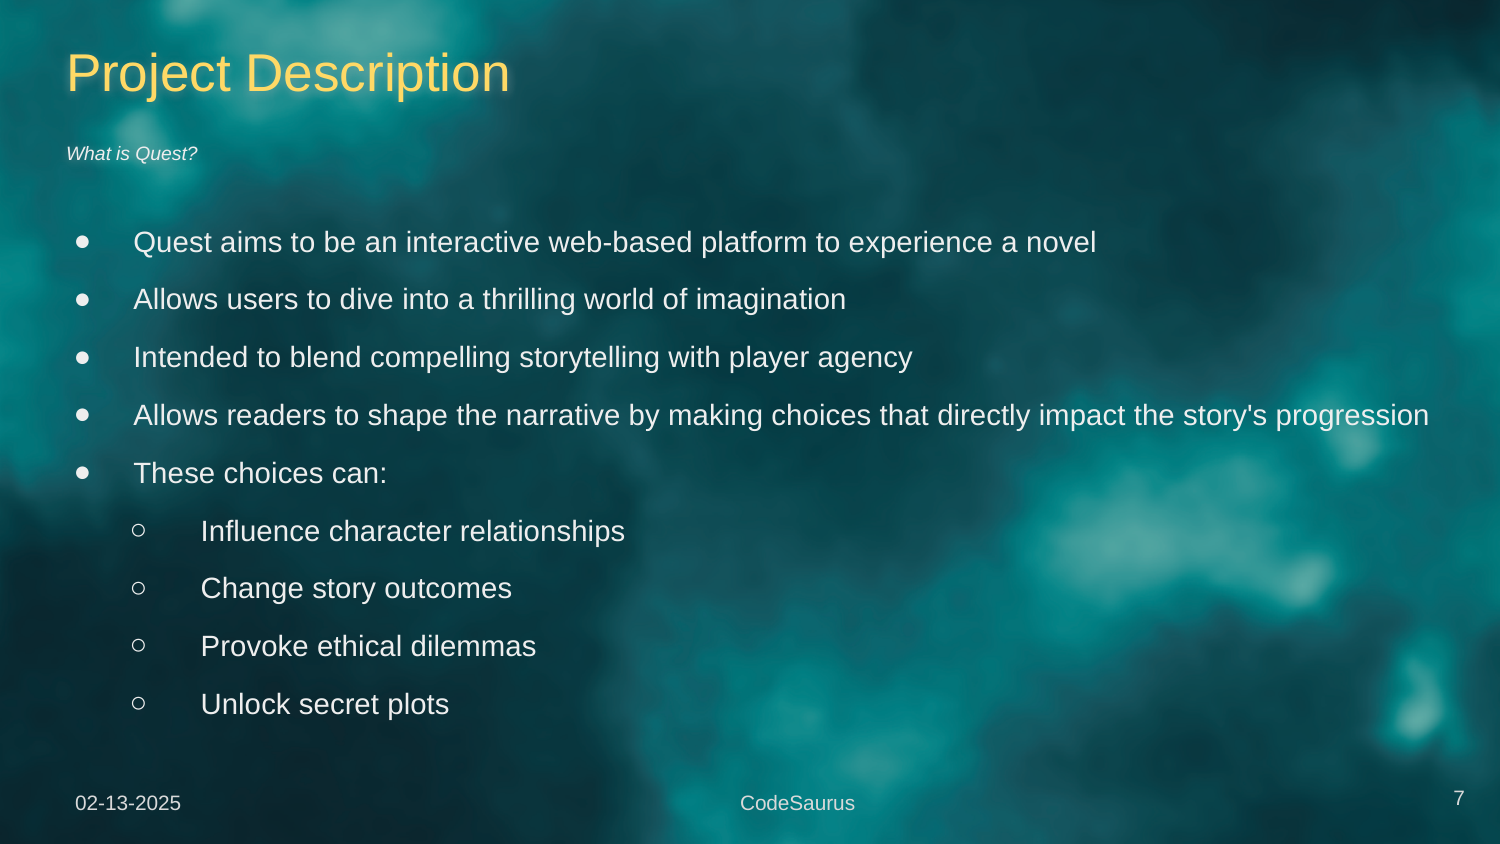

# Project Description
What is Quest?
Quest aims to be an interactive web-based platform to experience a novel
Allows users to dive into a thrilling world of imagination
Intended to blend compelling storytelling with player agency
Allows readers to shape the narrative by making choices that directly impact the story's progression
These choices can:
Influence character relationships
Change story outcomes
Provoke ethical dilemmas
Unlock secret plots
7